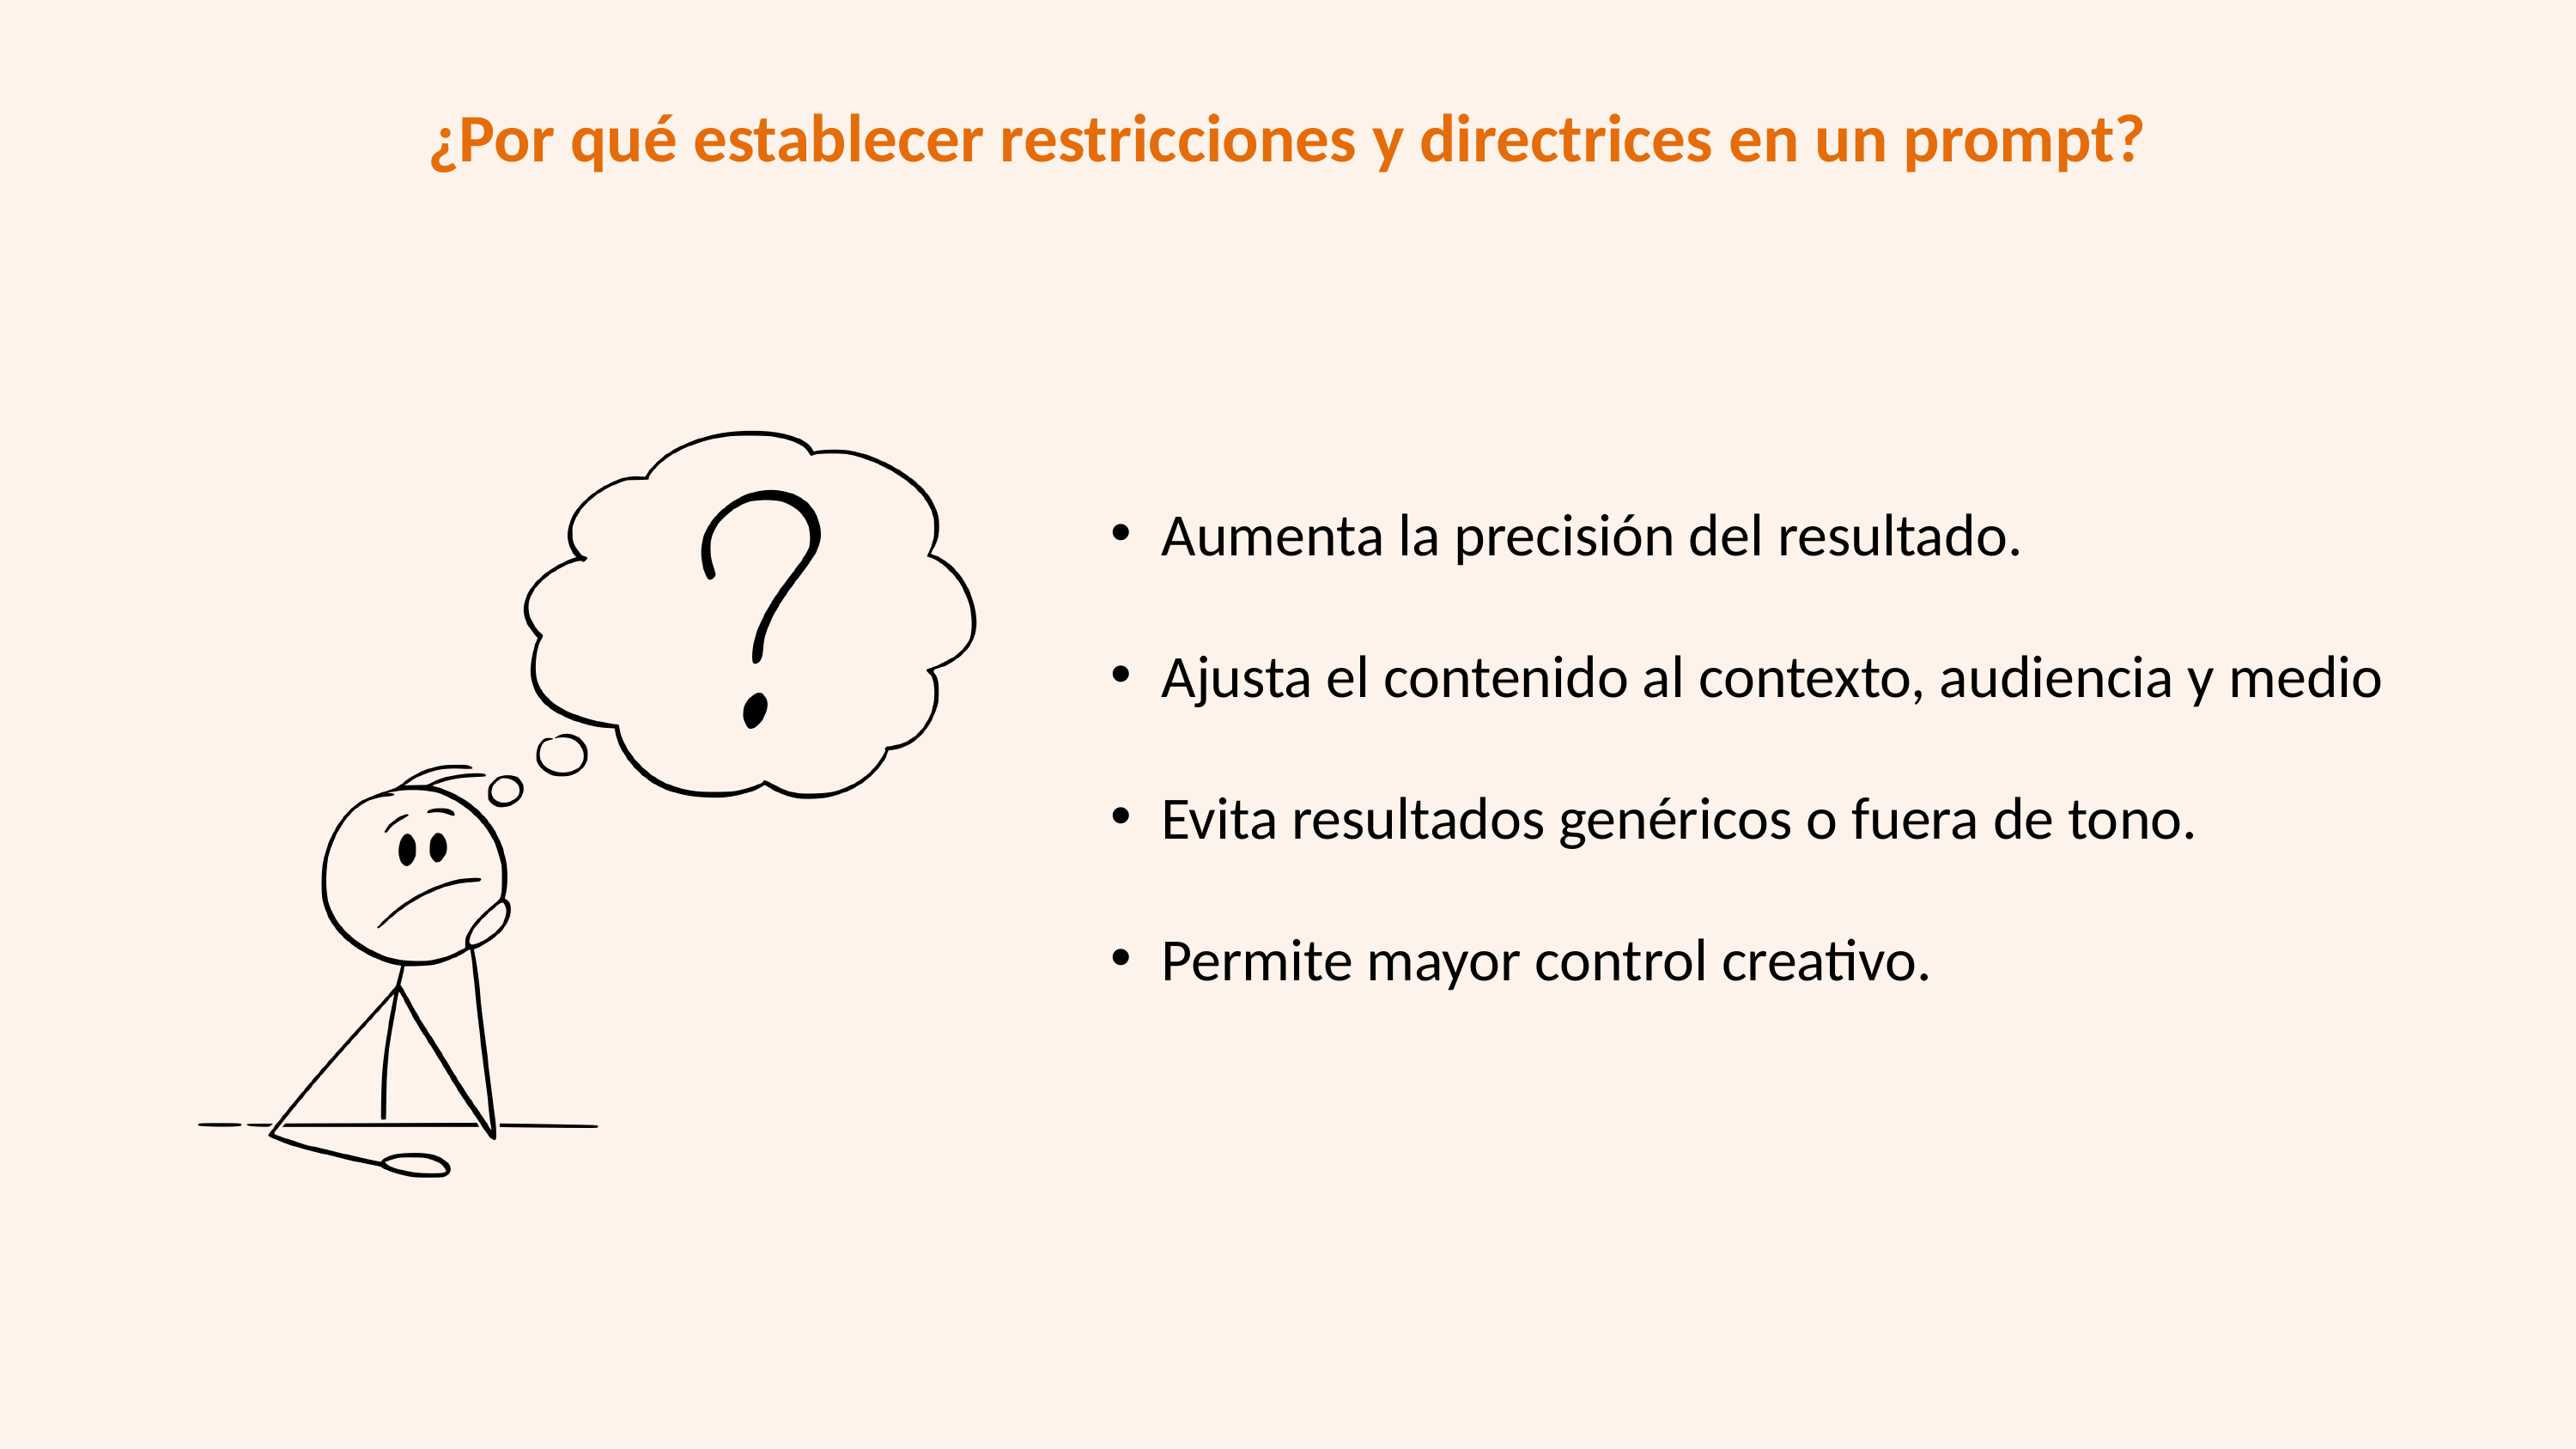

¿Por qué establecer restricciones y directrices en un prompt?

Aumenta la precisión del resultado.

Ajusta el contenido al contexto, audiencia y medio

Evita resultados genéricos o fuera de tono.

Permite mayor control creativo.